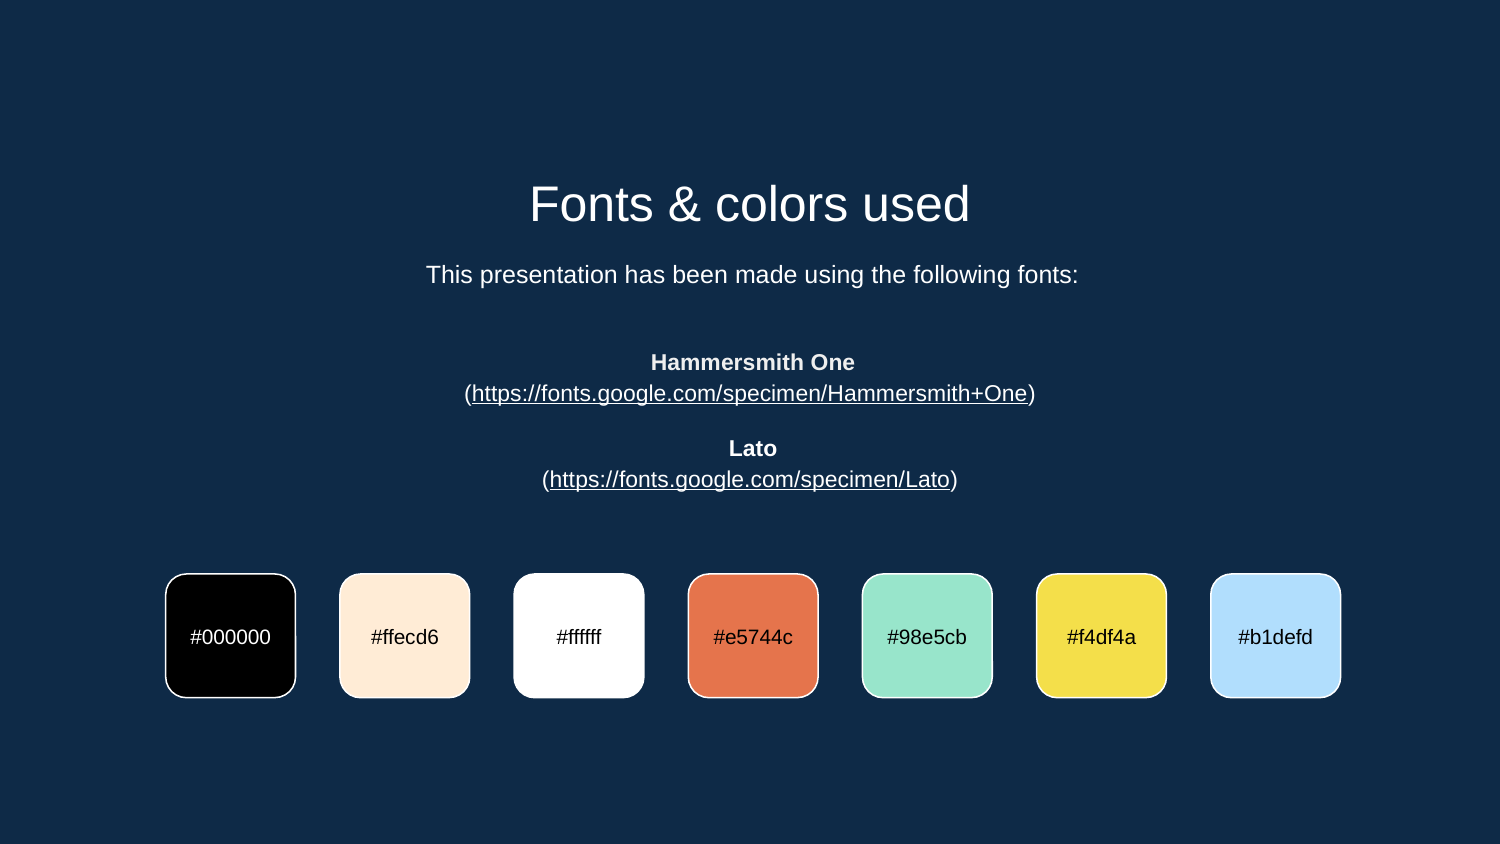

Fonts & colors used
This presentation has been made using the following fonts:

Hammersmith One
(https://fonts.google.com/specimen/Hammersmith+One)

Lato
(https://fonts.google.com/specimen/Lato)

#000000
#ffecd6
#ffffff
#e5744c
#98e5cb
#f4df4a
#b1defd